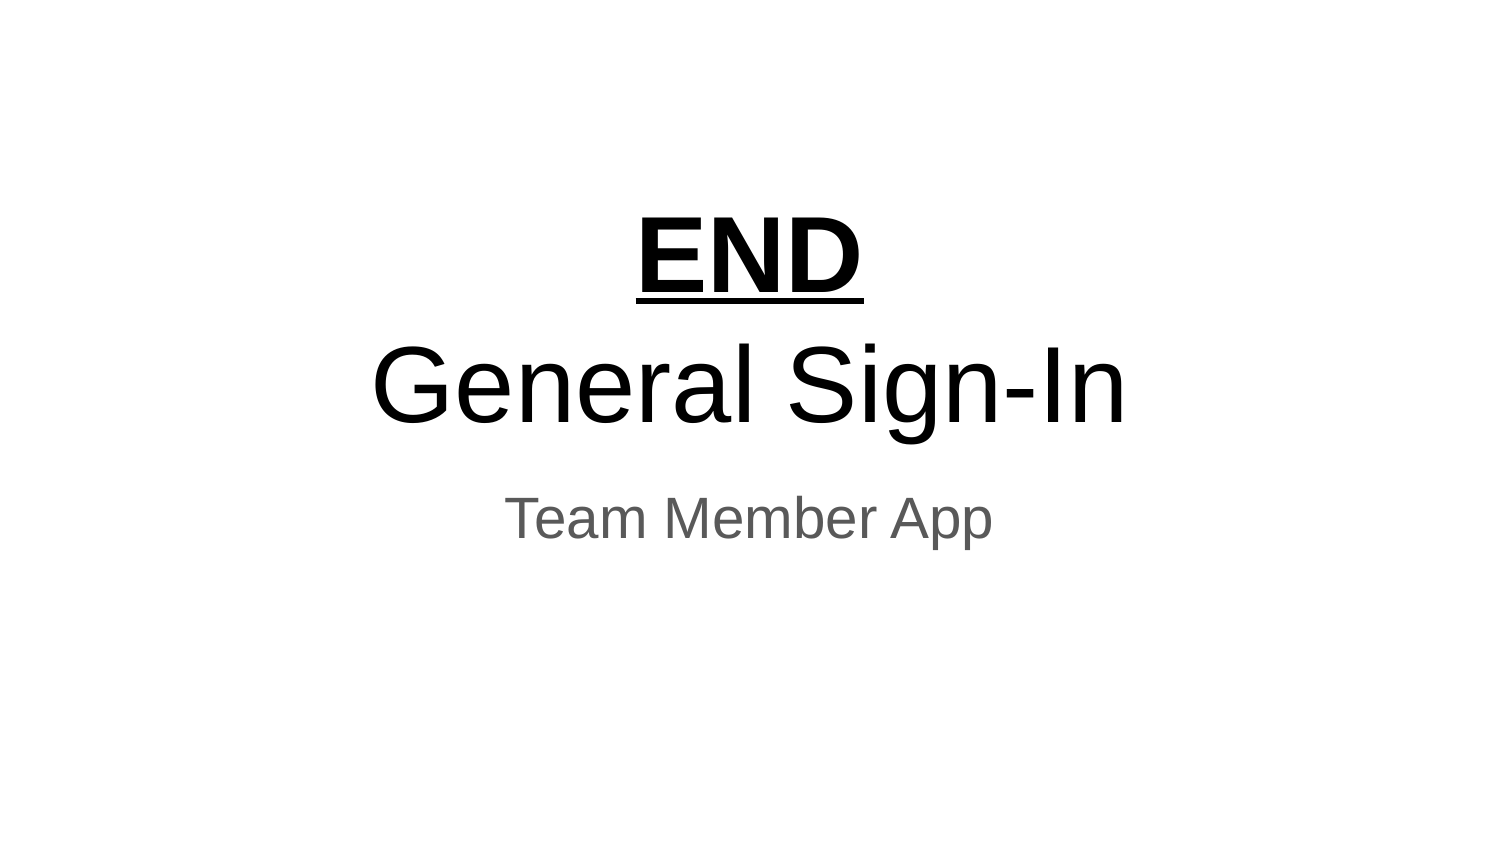

# END
General Sign-In
Team Member App